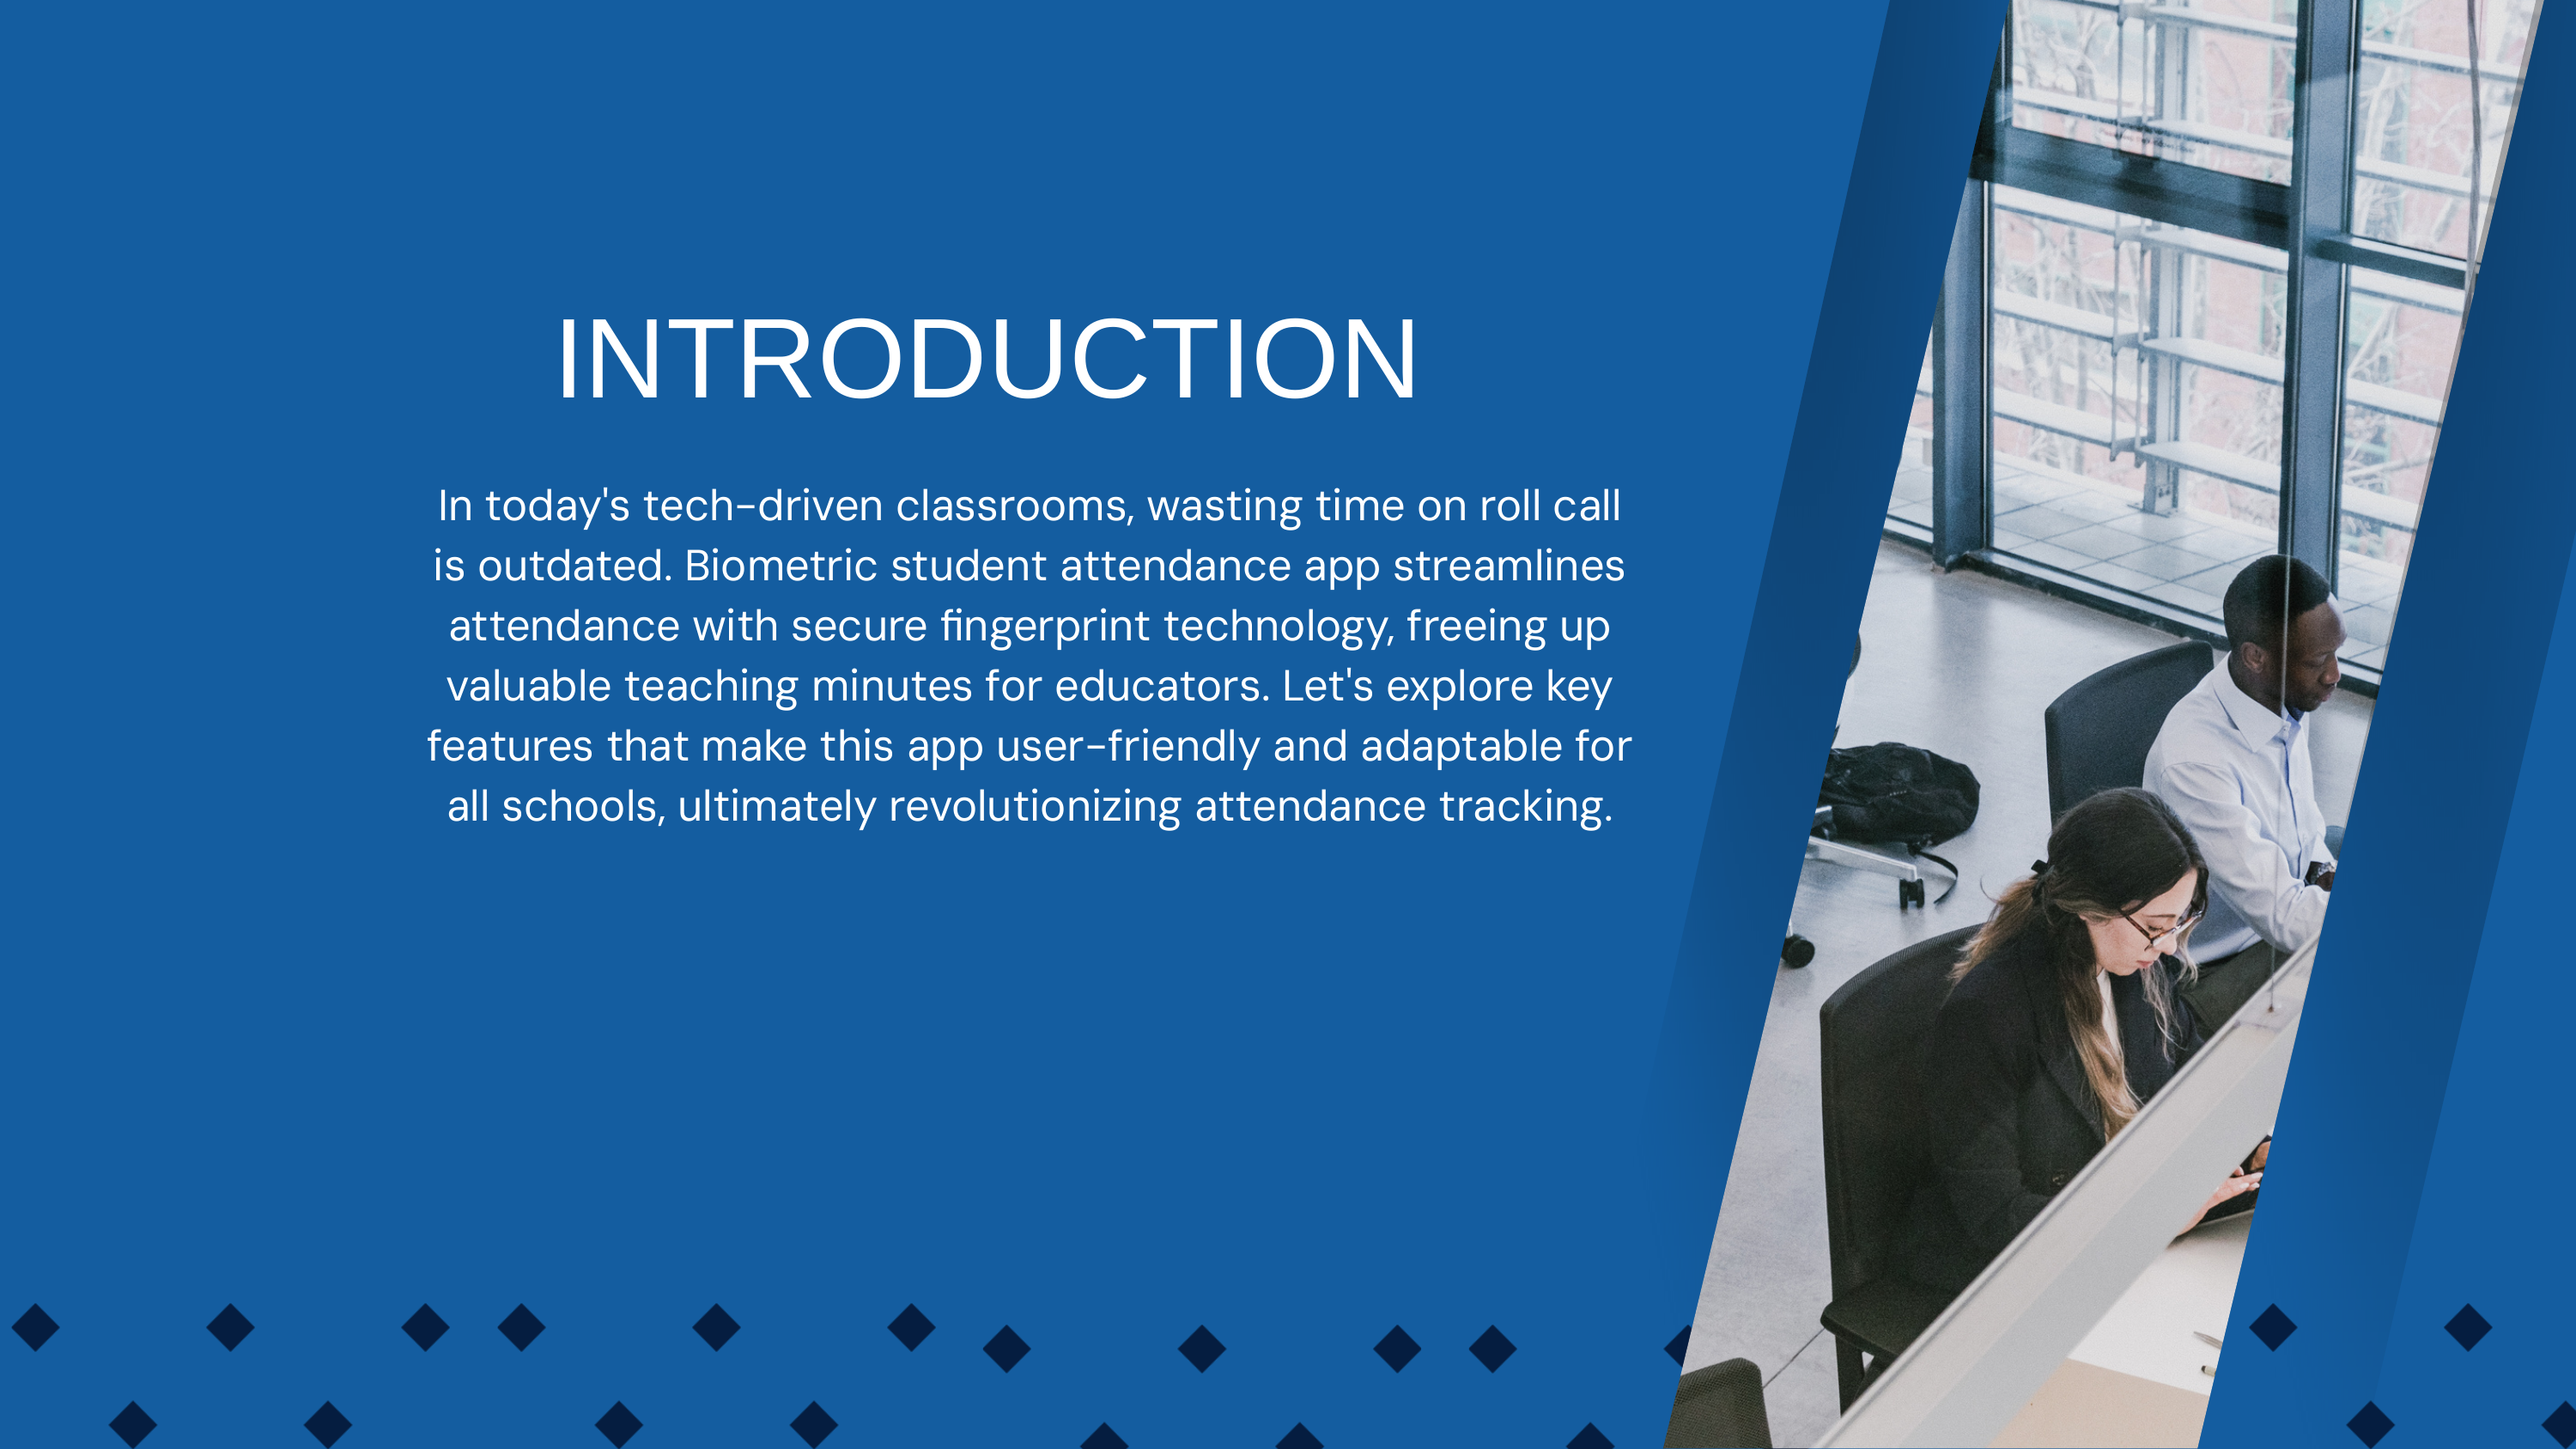

INTRODUCTION
In today's tech-driven classrooms, wasting time on roll call is outdated. Biometric student attendance app streamlines attendance with secure fingerprint technology, freeing up valuable teaching minutes for educators. Let's explore key features that make this app user-friendly and adaptable for all schools, ultimately revolutionizing attendance tracking.